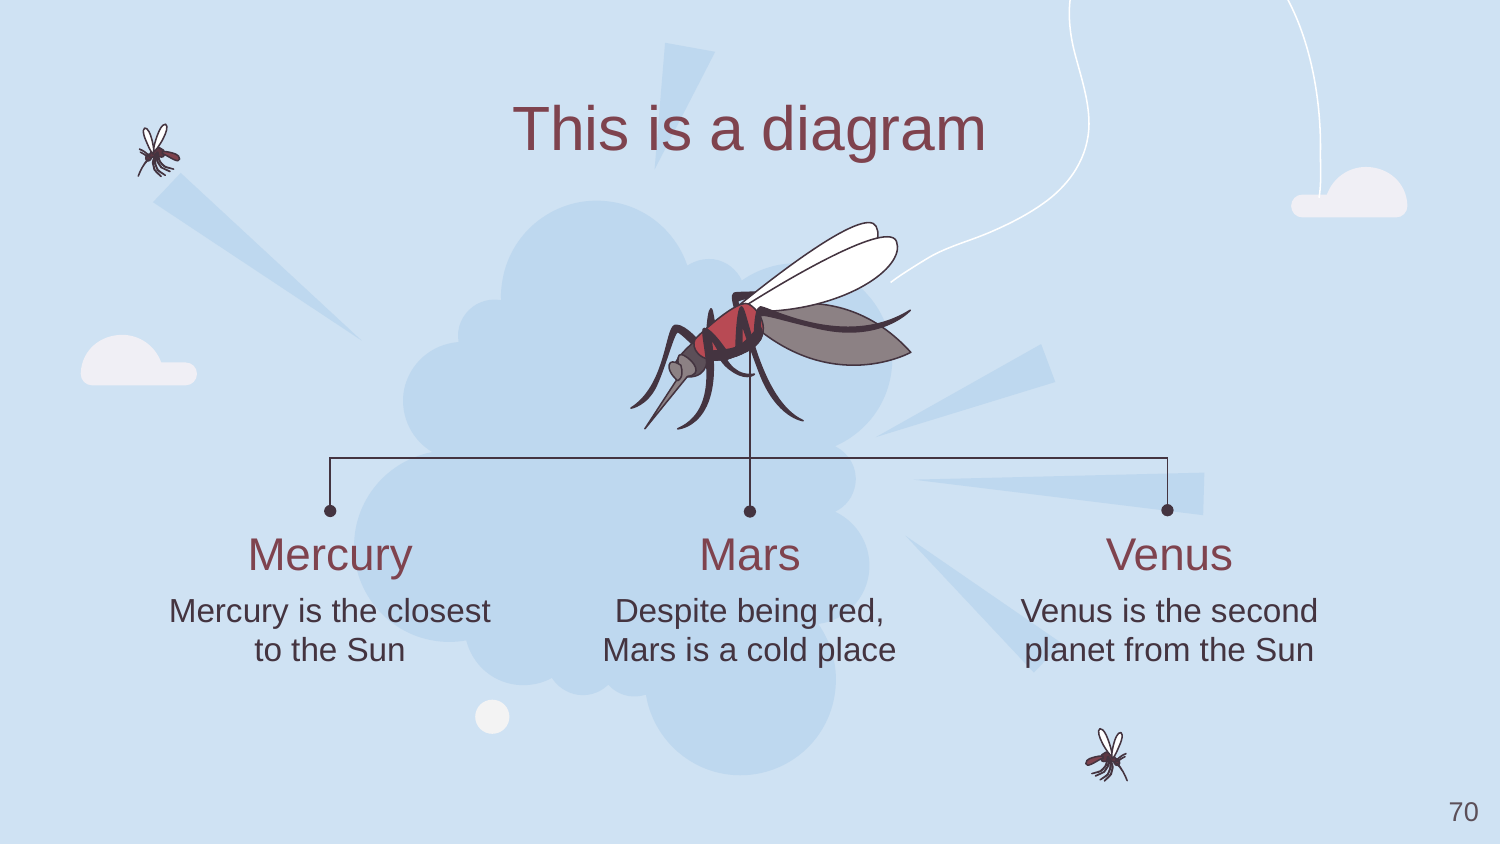

# This is a diagram

Mercury
Mars
Venus
Mercury is the closest to the Sun

Despite being red, Mars is a cold place

Venus is the second planet from the Sun

70